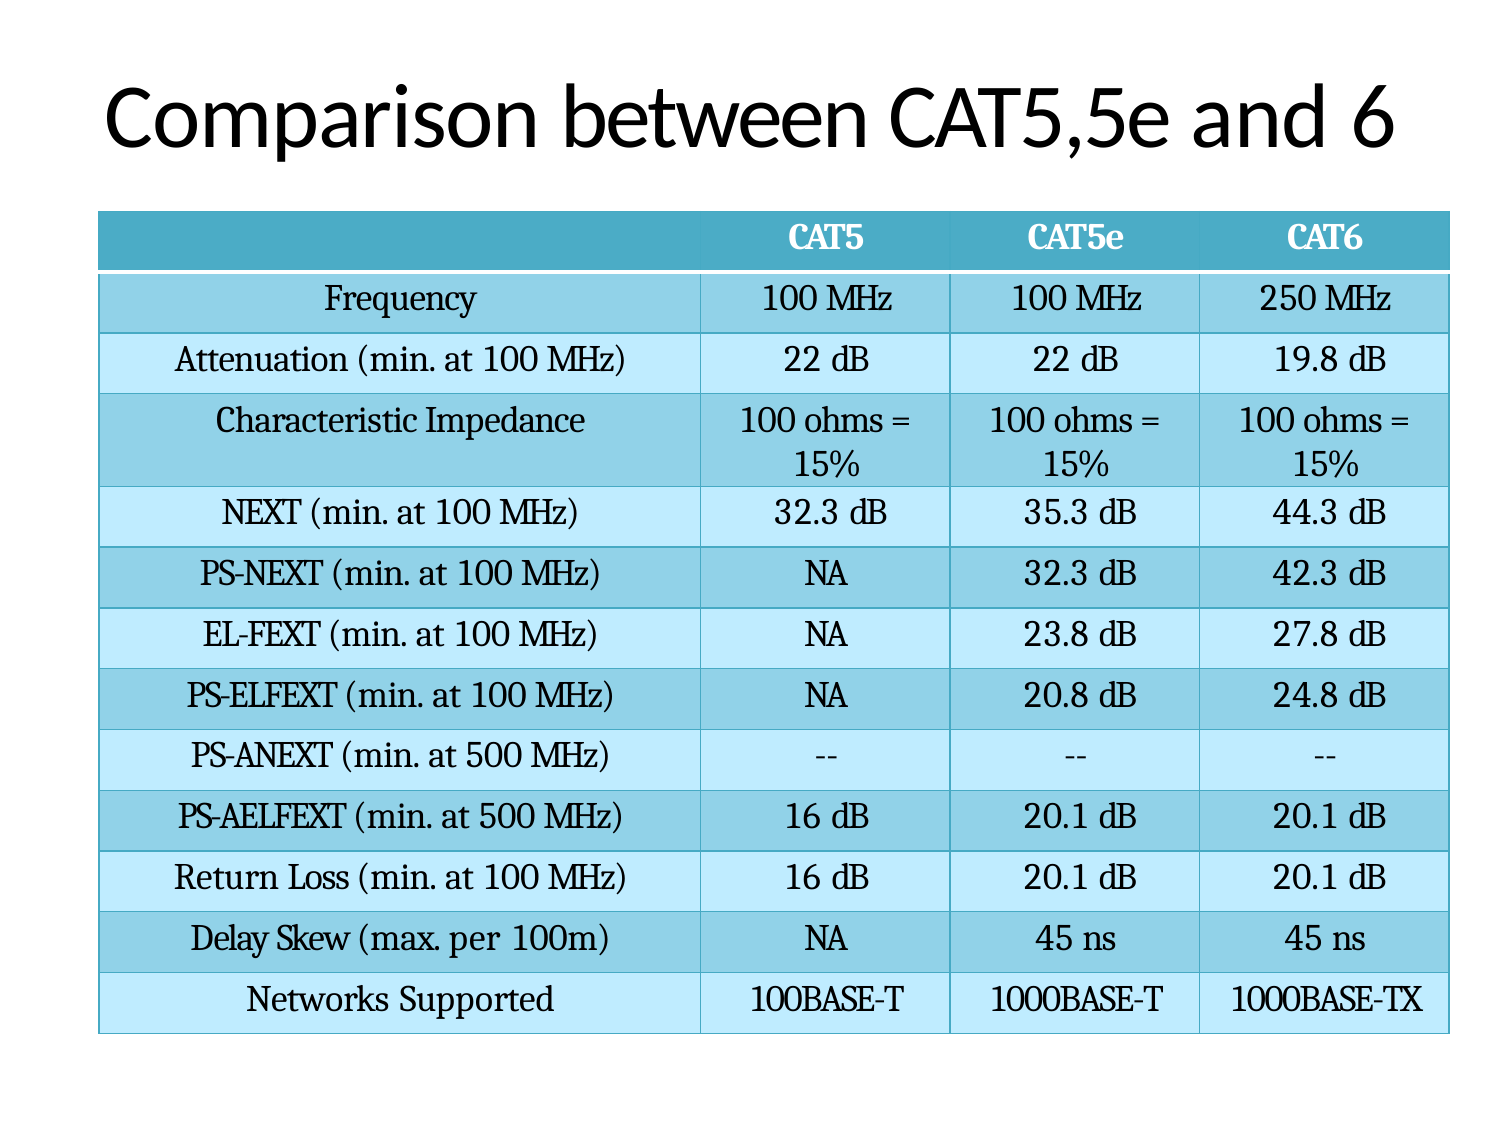

# Comparison between CAT5,5e and 6
|  | CAT5 | CAT5e | CAT6 |
| --- | --- | --- | --- |
| Frequency | 100 MHz | 100 MHz | 250 MHz |
| Attenuation (min. at 100 MHz) | 22 dB | 22 dB | 19.8 dB |
| Characteristic Impedance | 100 ohms = 15% | 100 ohms = 15% | 100 ohms = 15% |
| NEXT (min. at 100 MHz) | 32.3 dB | 35.3 dB | 44.3 dB |
| PS-NEXT (min. at 100 MHz) | NA | 32.3 dB | 42.3 dB |
| EL-FEXT (min. at 100 MHz) | NA | 23.8 dB | 27.8 dB |
| PS-ELFEXT (min. at 100 MHz) | NA | 20.8 dB | 24.8 dB |
| PS-ANEXT (min. at 500 MHz) | -- | -- | -- |
| PS-AELFEXT (min. at 500 MHz) | 16 dB | 20.1 dB | 20.1 dB |
| Return Loss (min. at 100 MHz) | 16 dB | 20.1 dB | 20.1 dB |
| Delay Skew (max. per 100m) | NA | 45 ns | 45 ns |
| Networks Supported | 100BASE-T | 1000BASE-T | 1000BASE-TX |